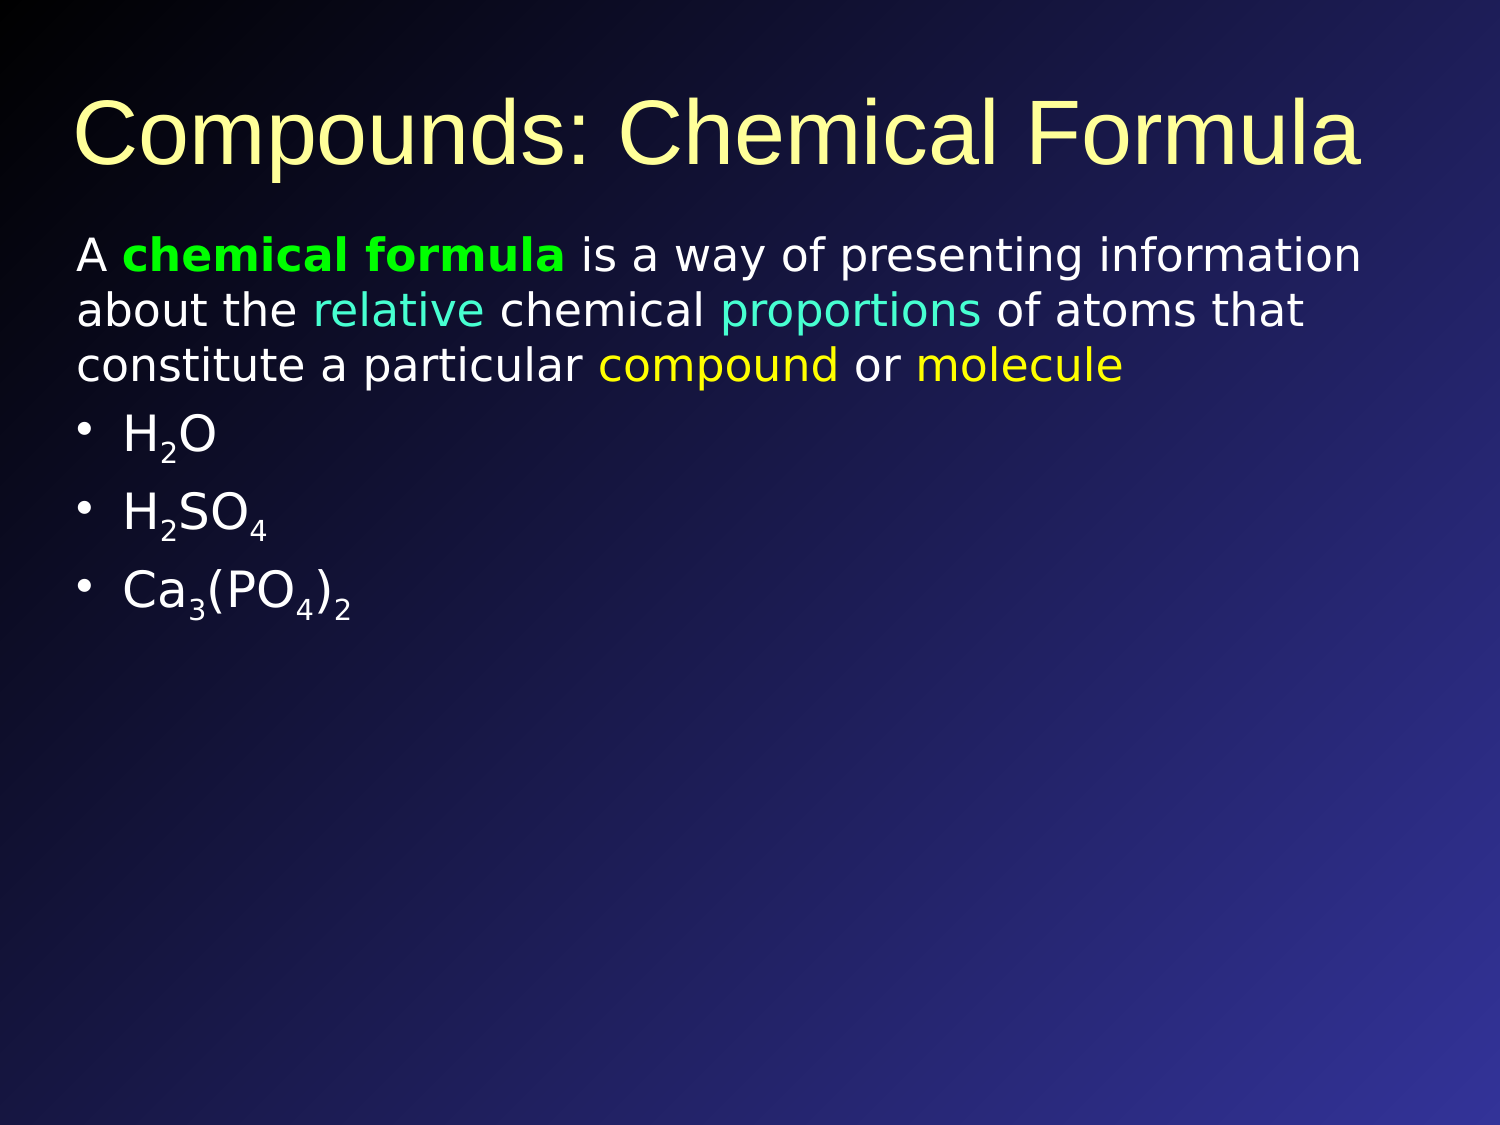

# Compounds: Chemical Formula
A chemical formula is a way of presenting information about the relative chemical proportions of atoms that constitute a particular compound or molecule
H2O
H2SO4
Ca3(PO4)2